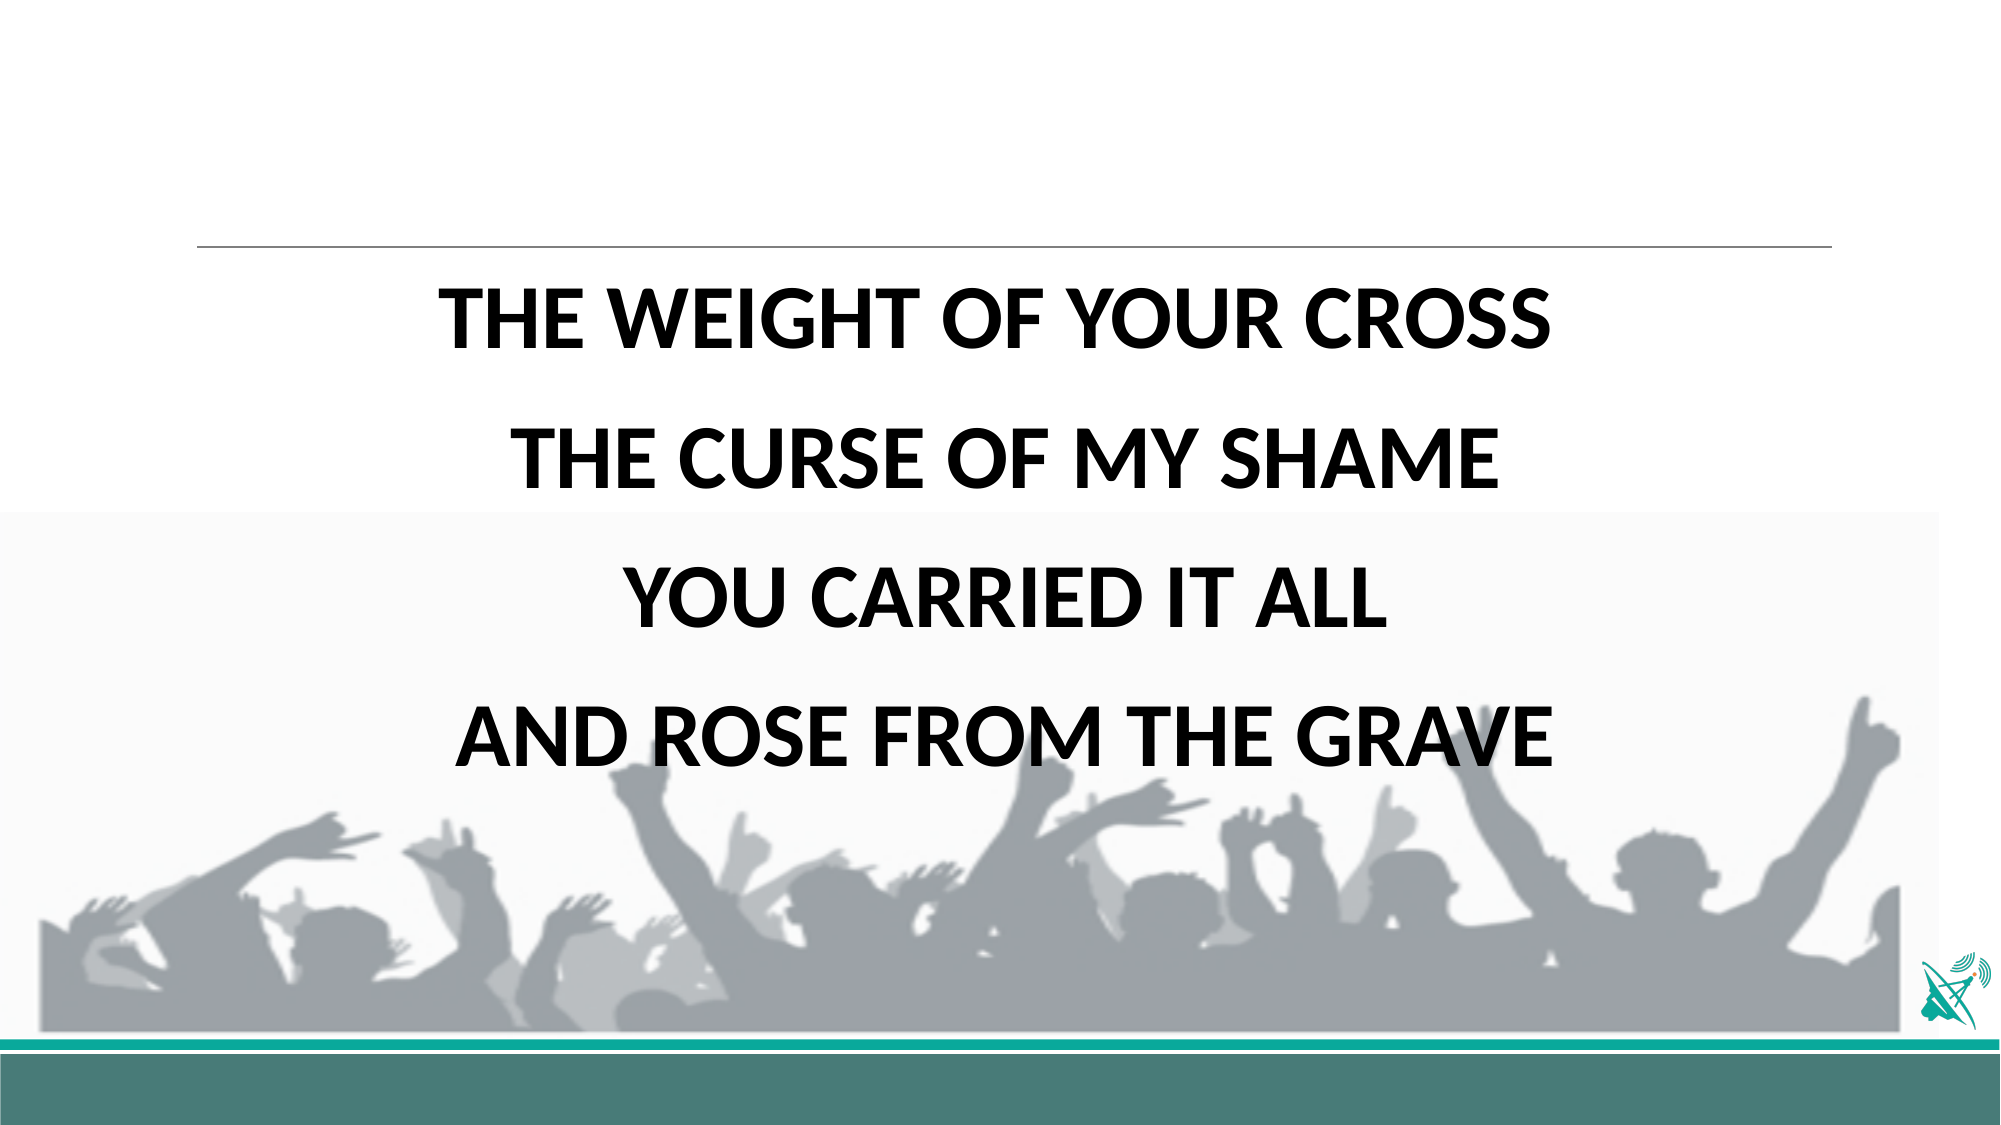

THE WEIGHT OF YOUR CROSS
THE CURSE OF MY SHAME
YOU CARRIED IT ALL
AND ROSE FROM THE GRAVE